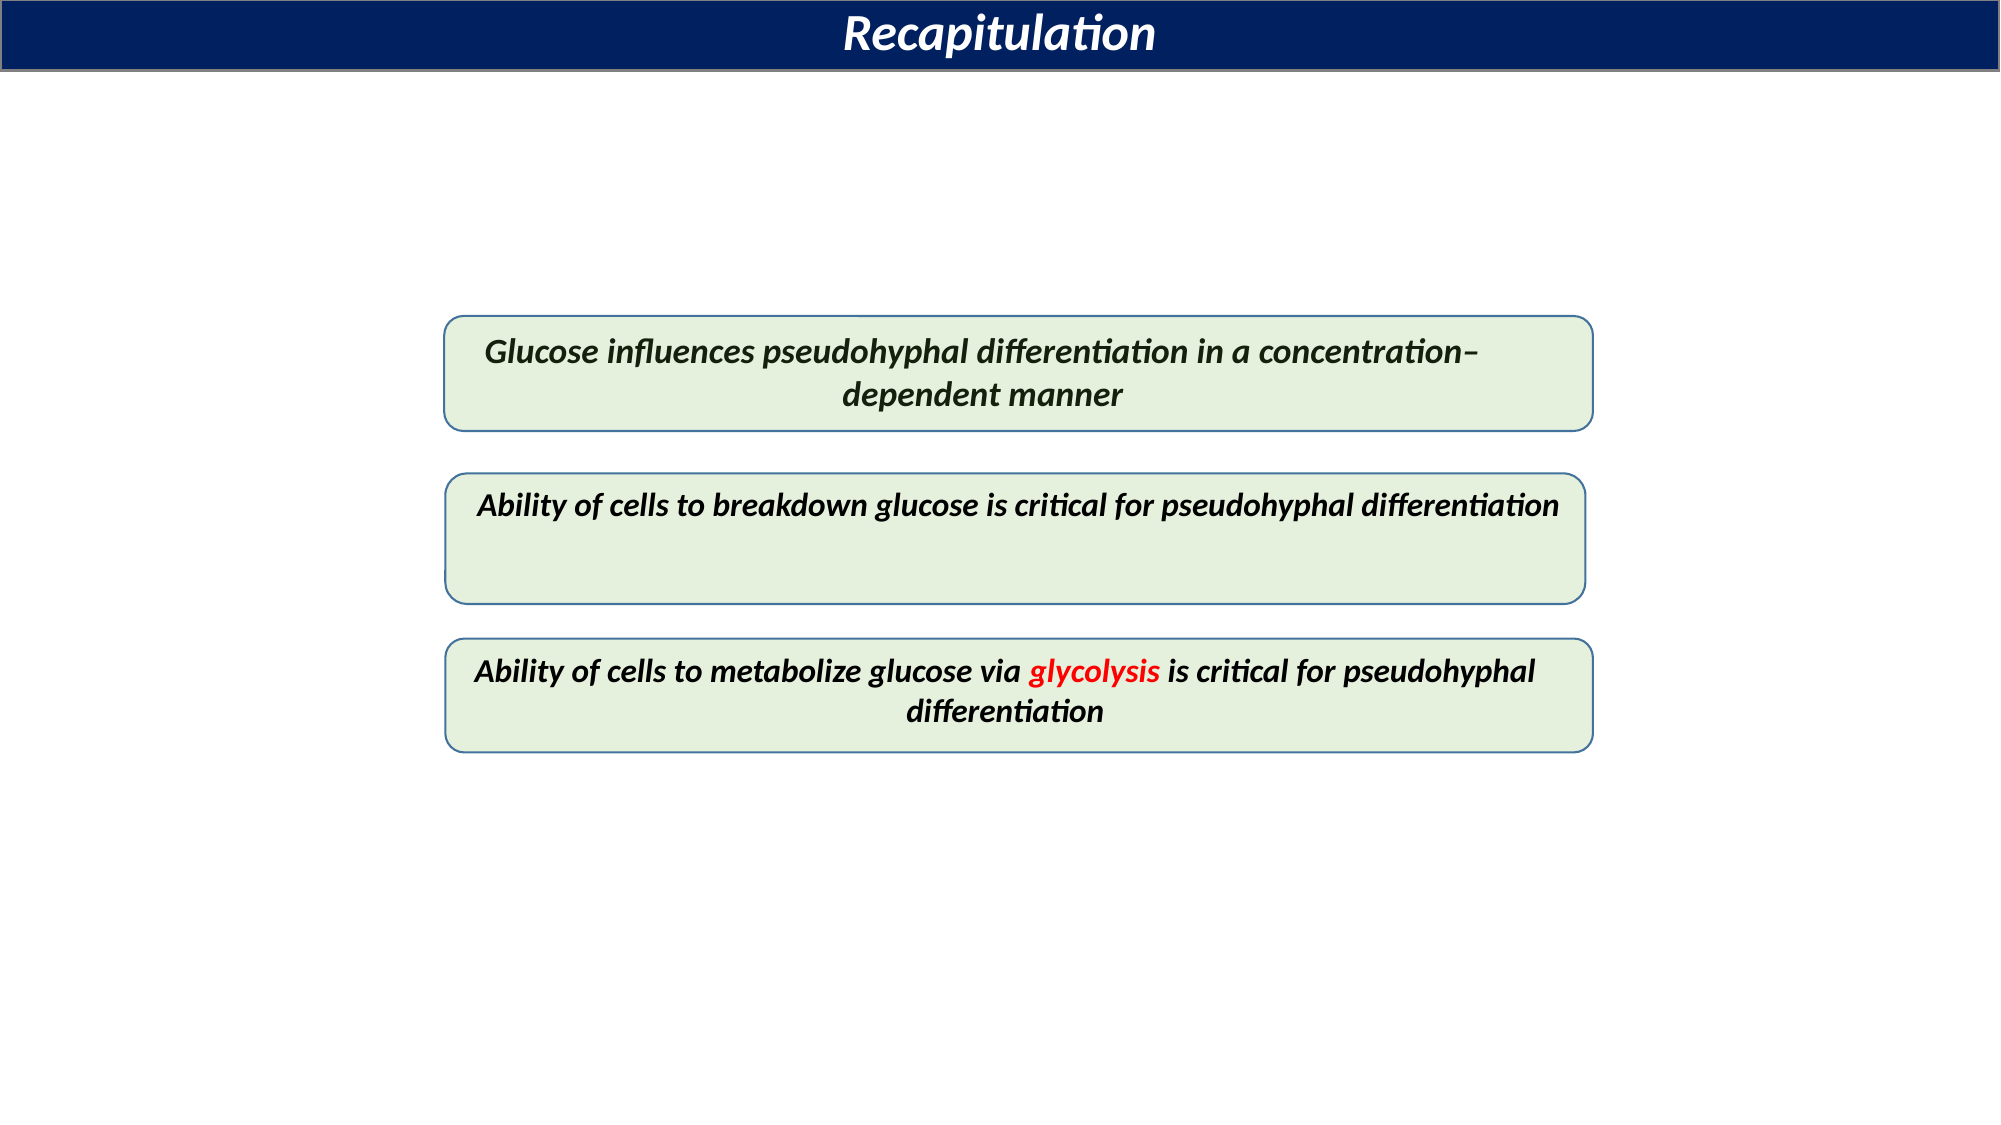

Recapitulation

Glucose influences pseudohyphal differentiation in a concentration–dependent manner

Ability of cells to breakdown glucose is critical for pseudohyphal differentiation

Ability of cells to metabolize glucose via glycolysis is critical for pseudohyphal differentiation
5